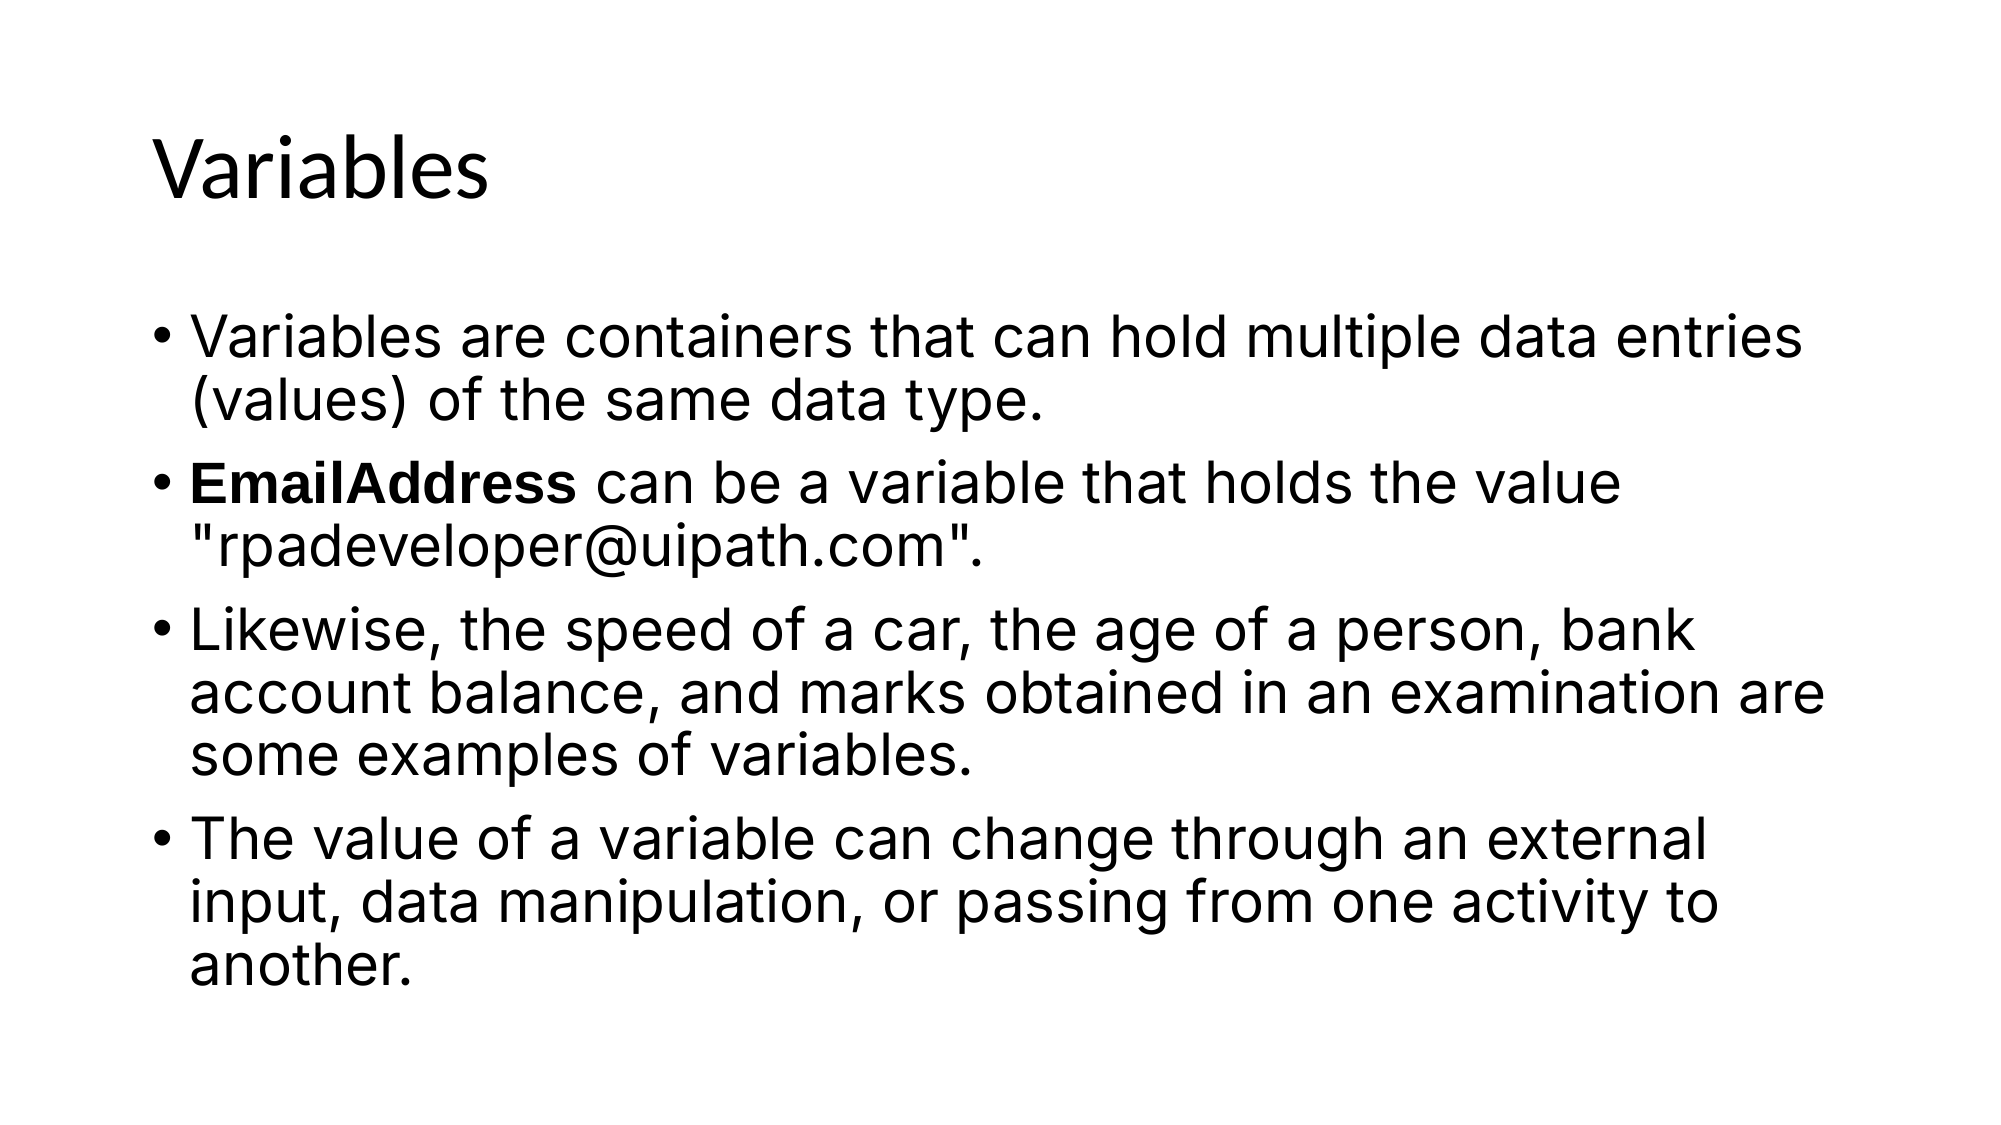

# Variables
Variables are containers that can hold multiple data entries (values) of the same data type.
EmailAddress can be a variable that holds the value "rpadeveloper@uipath.com".
Likewise, the speed of a car, the age of a person, bank account balance, and marks obtained in an examination are some examples of variables.
The value of a variable can change through an external input, data manipulation, or passing from one activity to another.